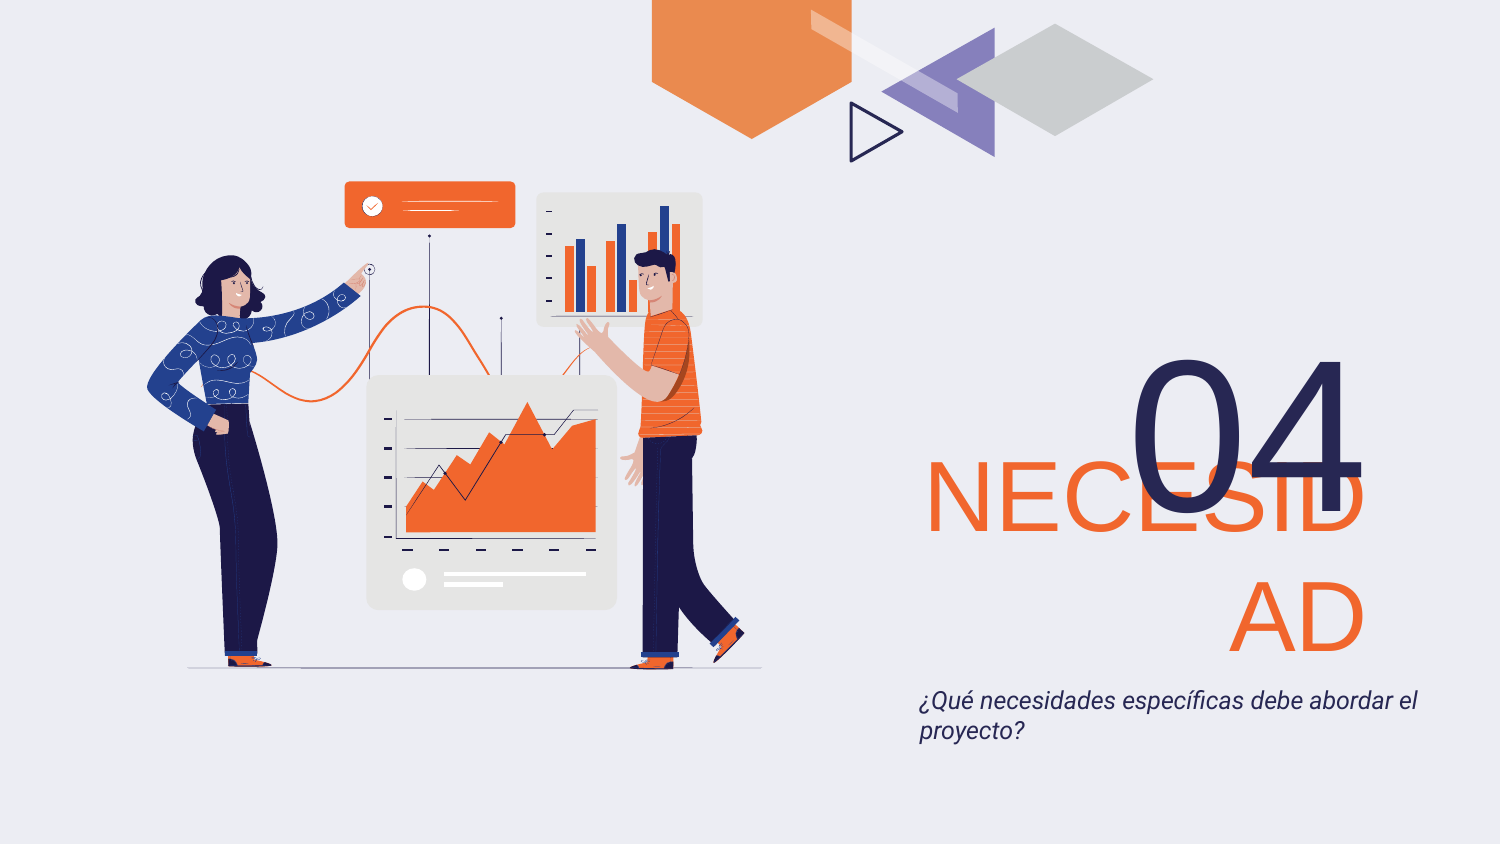

04
# NECESIDAD
¿Qué necesidades específicas debe abordar el proyecto?